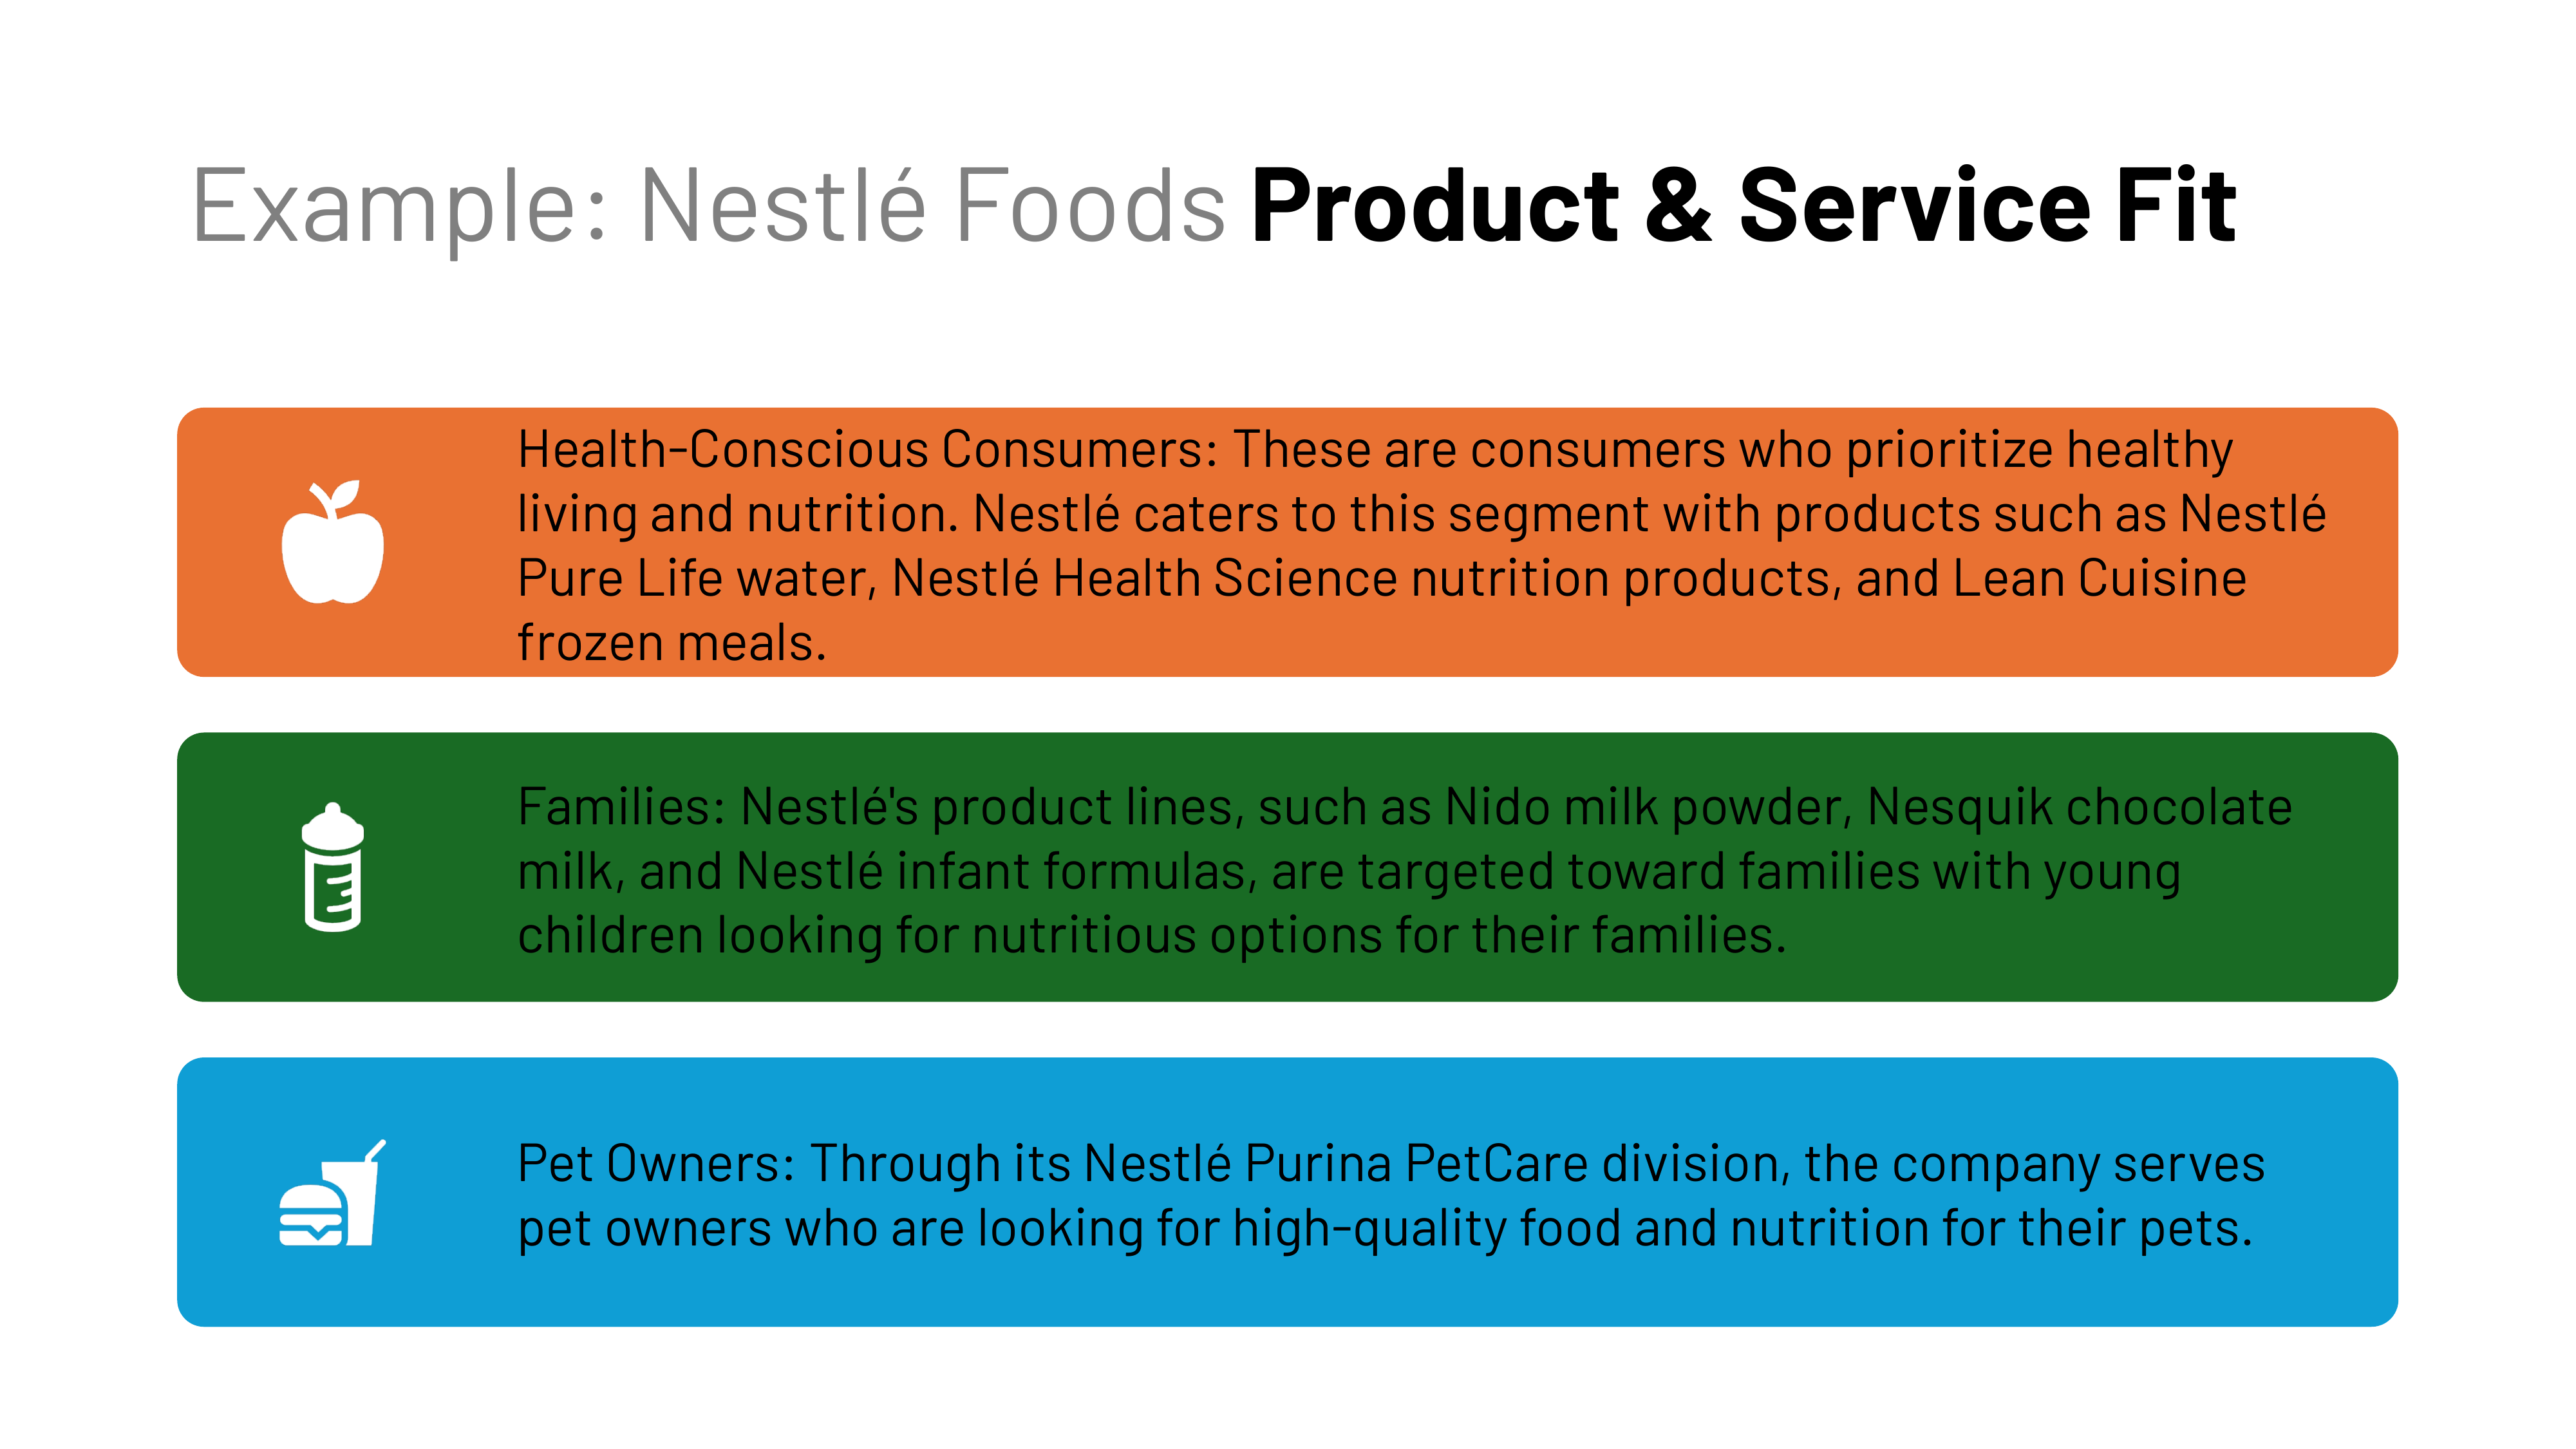

# Example: Nestlé Foods Product & Service Fit
Health-Conscious Consumers: These are consumers who prioritize healthy living and nutrition. Nestlé caters to this segment with products such as Nestlé Pure Life water, Nestlé Health Science nutrition products, and Lean Cuisine frozen meals.
Families: Nestlé's product lines, such as Nido milk powder, Nesquik chocolate milk, and Nestlé infant formulas, are targeted toward families with young children looking for nutritious options for their families.
Pet Owners: Through its Nestlé Purina PetCare division, the company serves pet owners who are looking for high-quality food and nutrition for their pets.